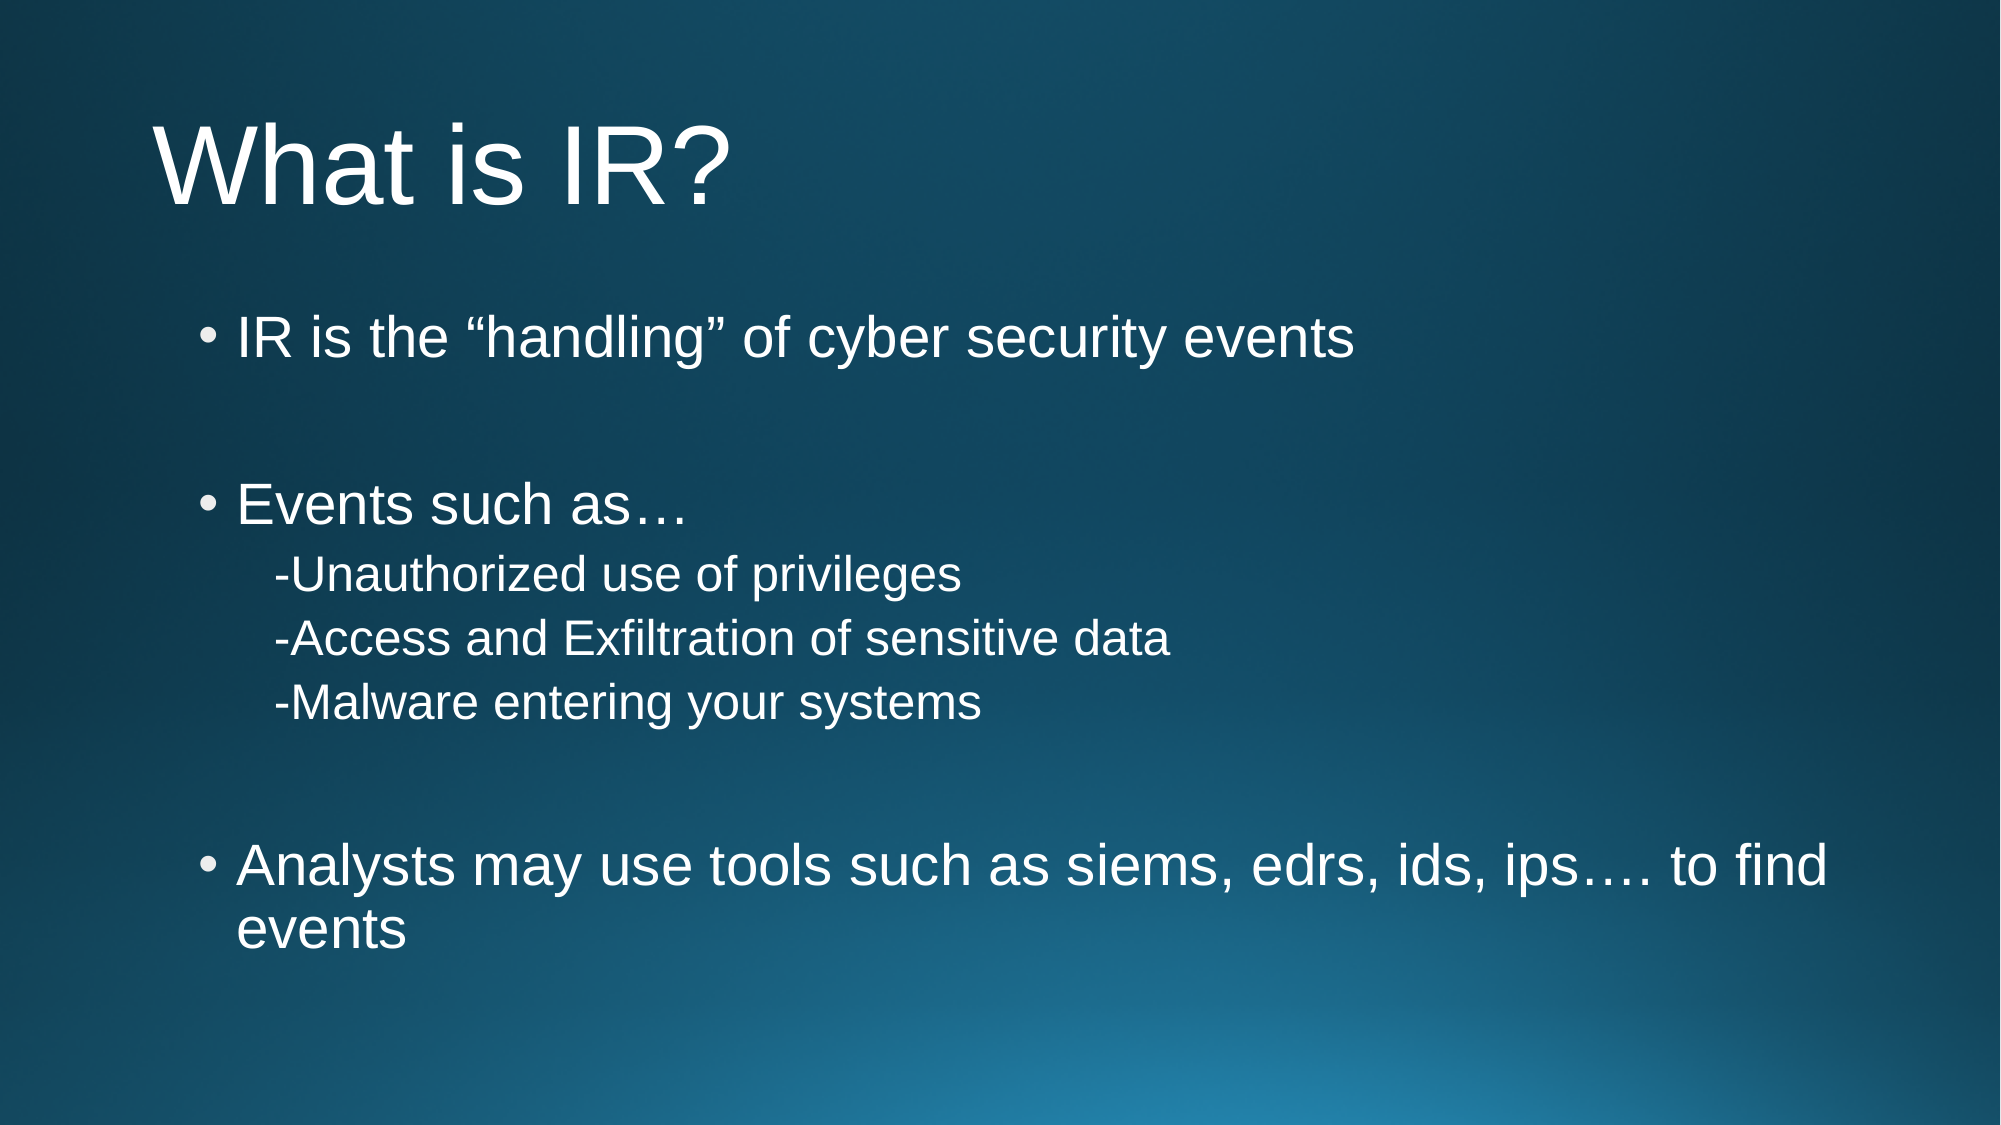

# What is IR?
IR is the “handling” of cyber security events

Events such as…
-Unauthorized use of privileges
-Access and Exfiltration of sensitive data
-Malware entering your systems

Analysts may use tools such as siems, edrs, ids, ips…. to find events